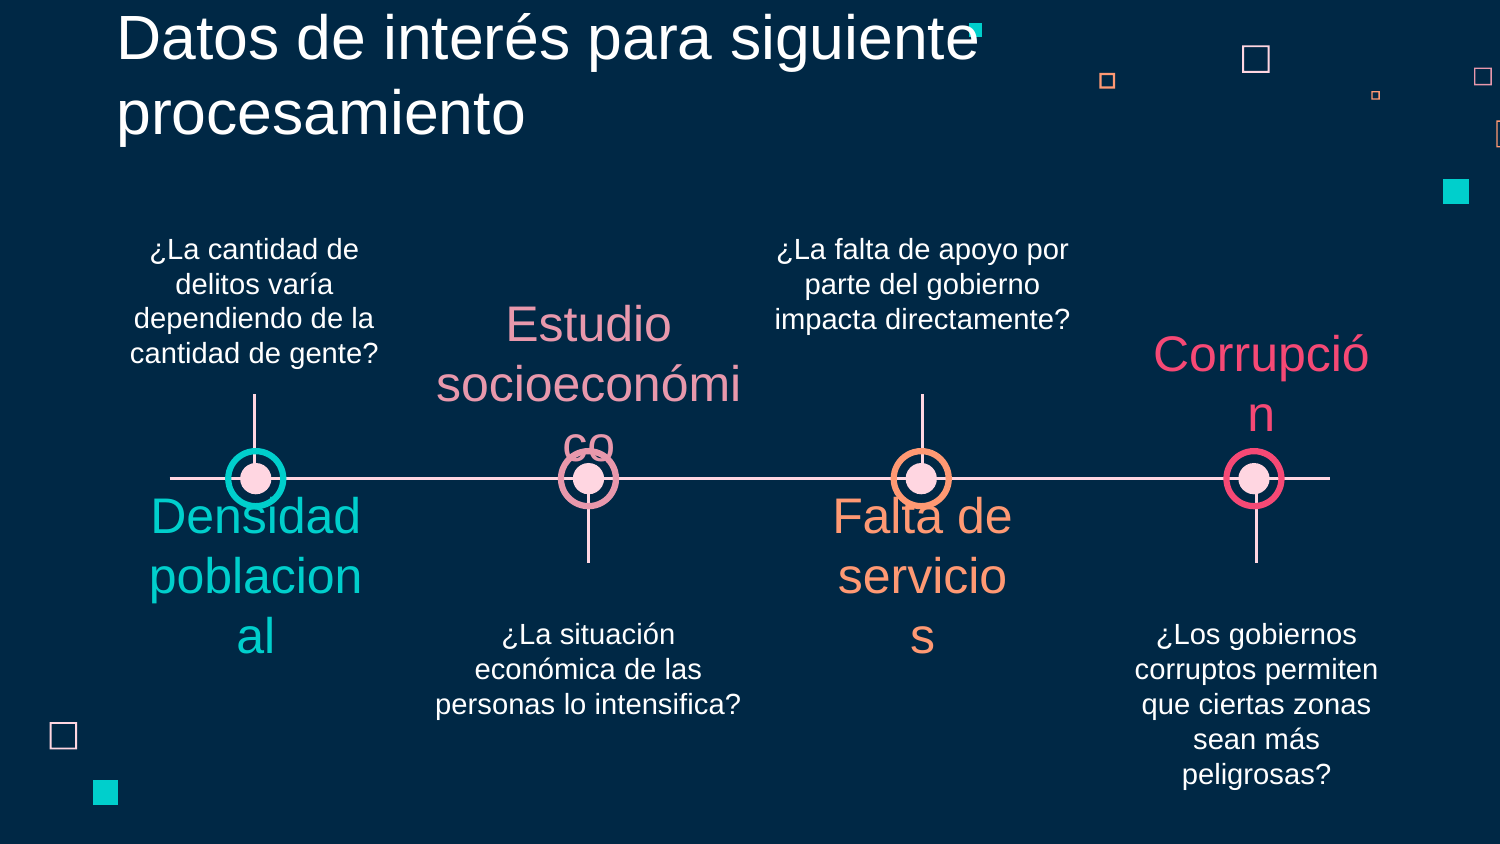

# Datos de interés para siguiente procesamiento
¿La falta de apoyo por parte del gobierno impacta directamente?
¿La cantidad de delitos varía dependiendo de la cantidad de gente?
Estudio socioeconómico
Corrupción

Falta de servicios
Densidad poblacional
¿Los gobiernos corruptos permiten que ciertas zonas sean más peligrosas?
¿La situación económica de las personas lo intensifica?